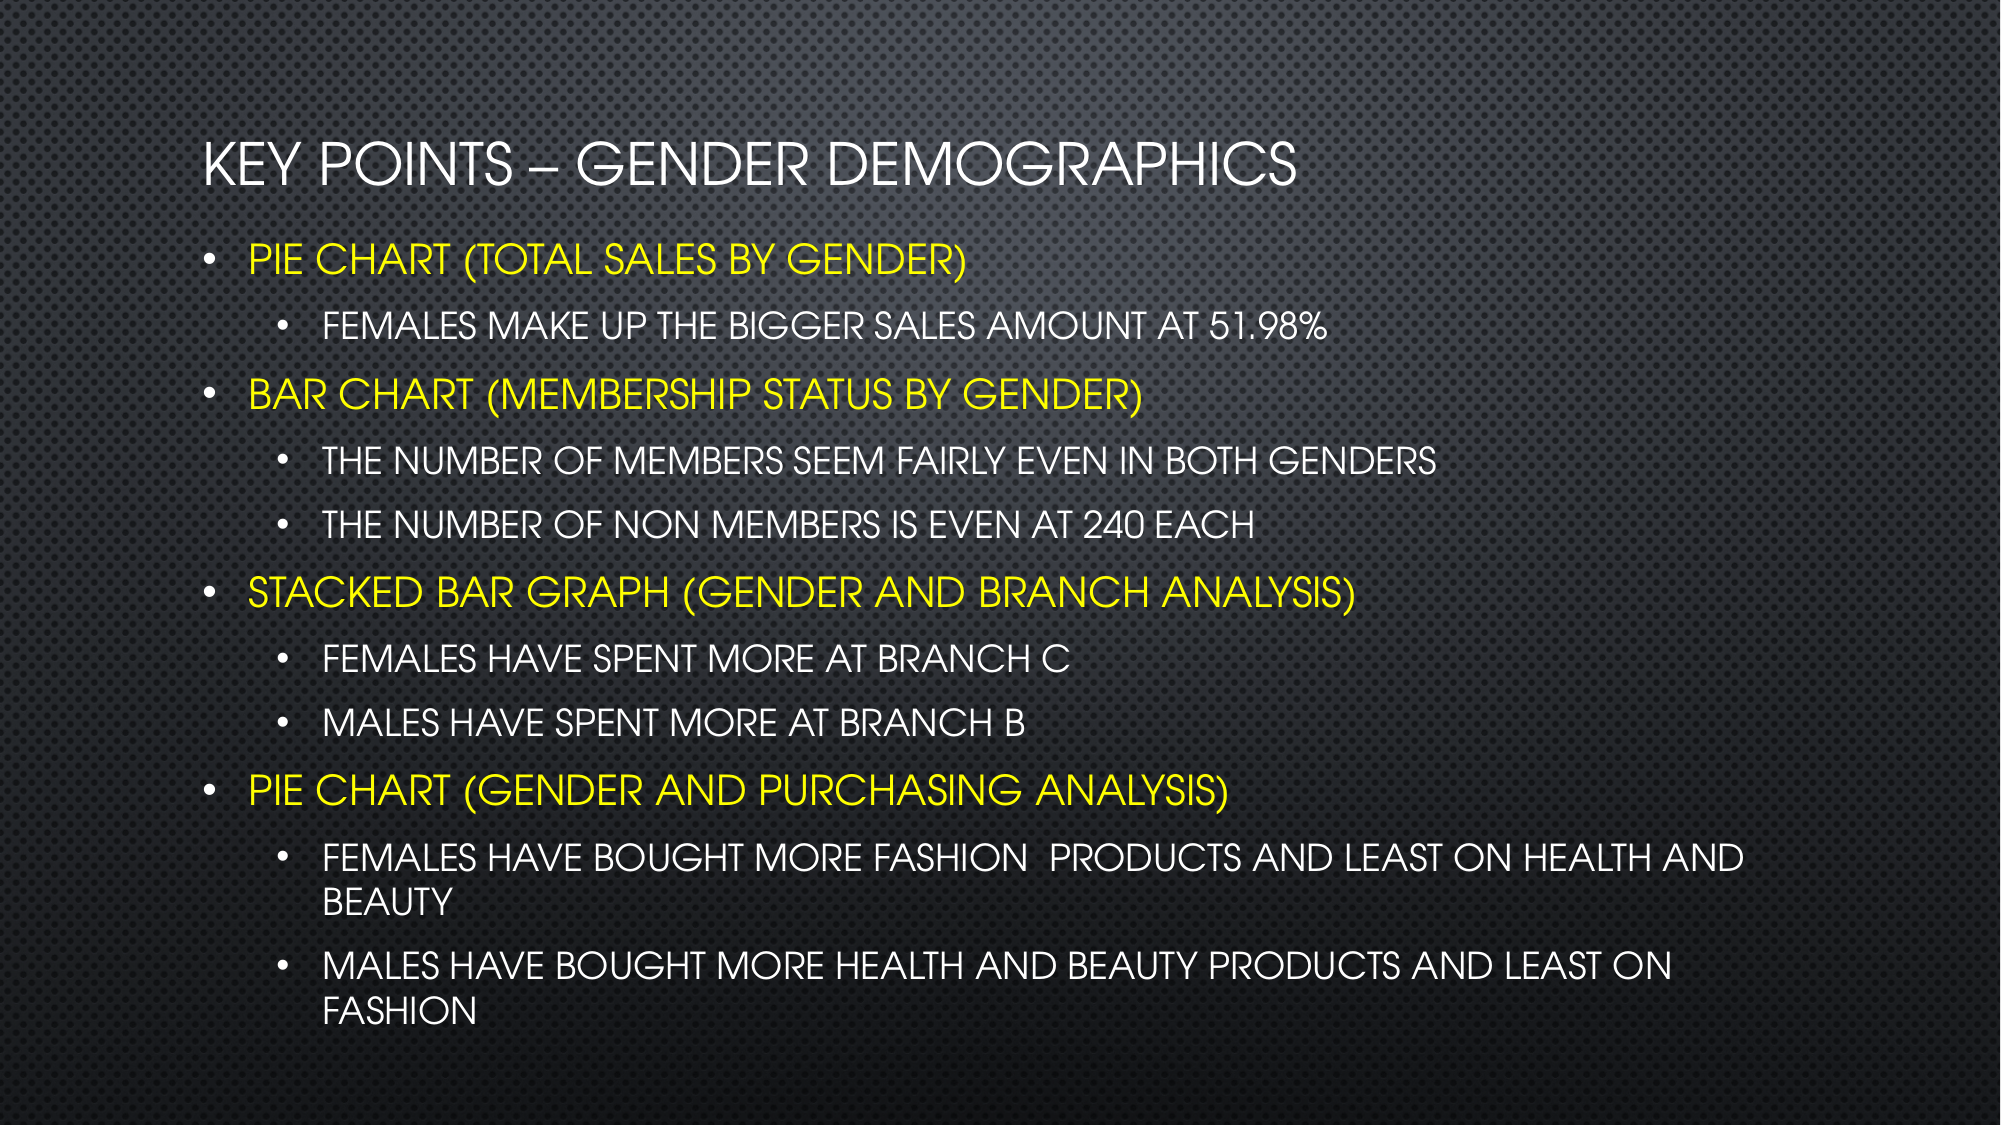

# Key points – Gender demographics
Pie Chart (Total sales by gender)
Females make up the bigger sales amount at 51.98%
Bar Chart (Membership status by gender)
The number of members seem fairly even in both genders
The number of non members is even at 240 each
Stacked bar graph (Gender and branch analysis)
Females have spent more at branch c
Males have spent more at branch b
Pie chart (Gender and purchasing analysis)
Females have bought more fashion  products and least on health and beauty
Males have bought more health and beauty products and least on fashion